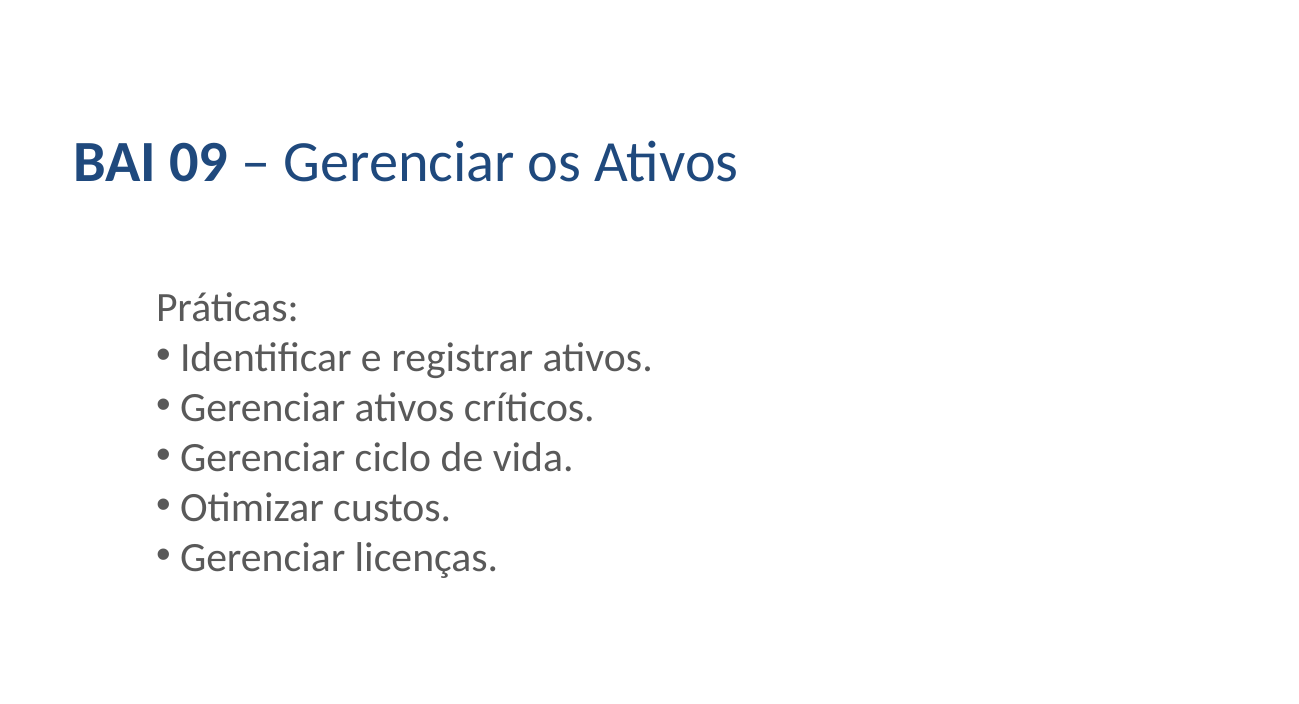

BAI 09 – Gerenciar os Ativos

Práticas:
 Identificar e registrar ativos.
 Gerenciar ativos críticos.
 Gerenciar ciclo de vida.
 Otimizar custos.
 Gerenciar licenças.